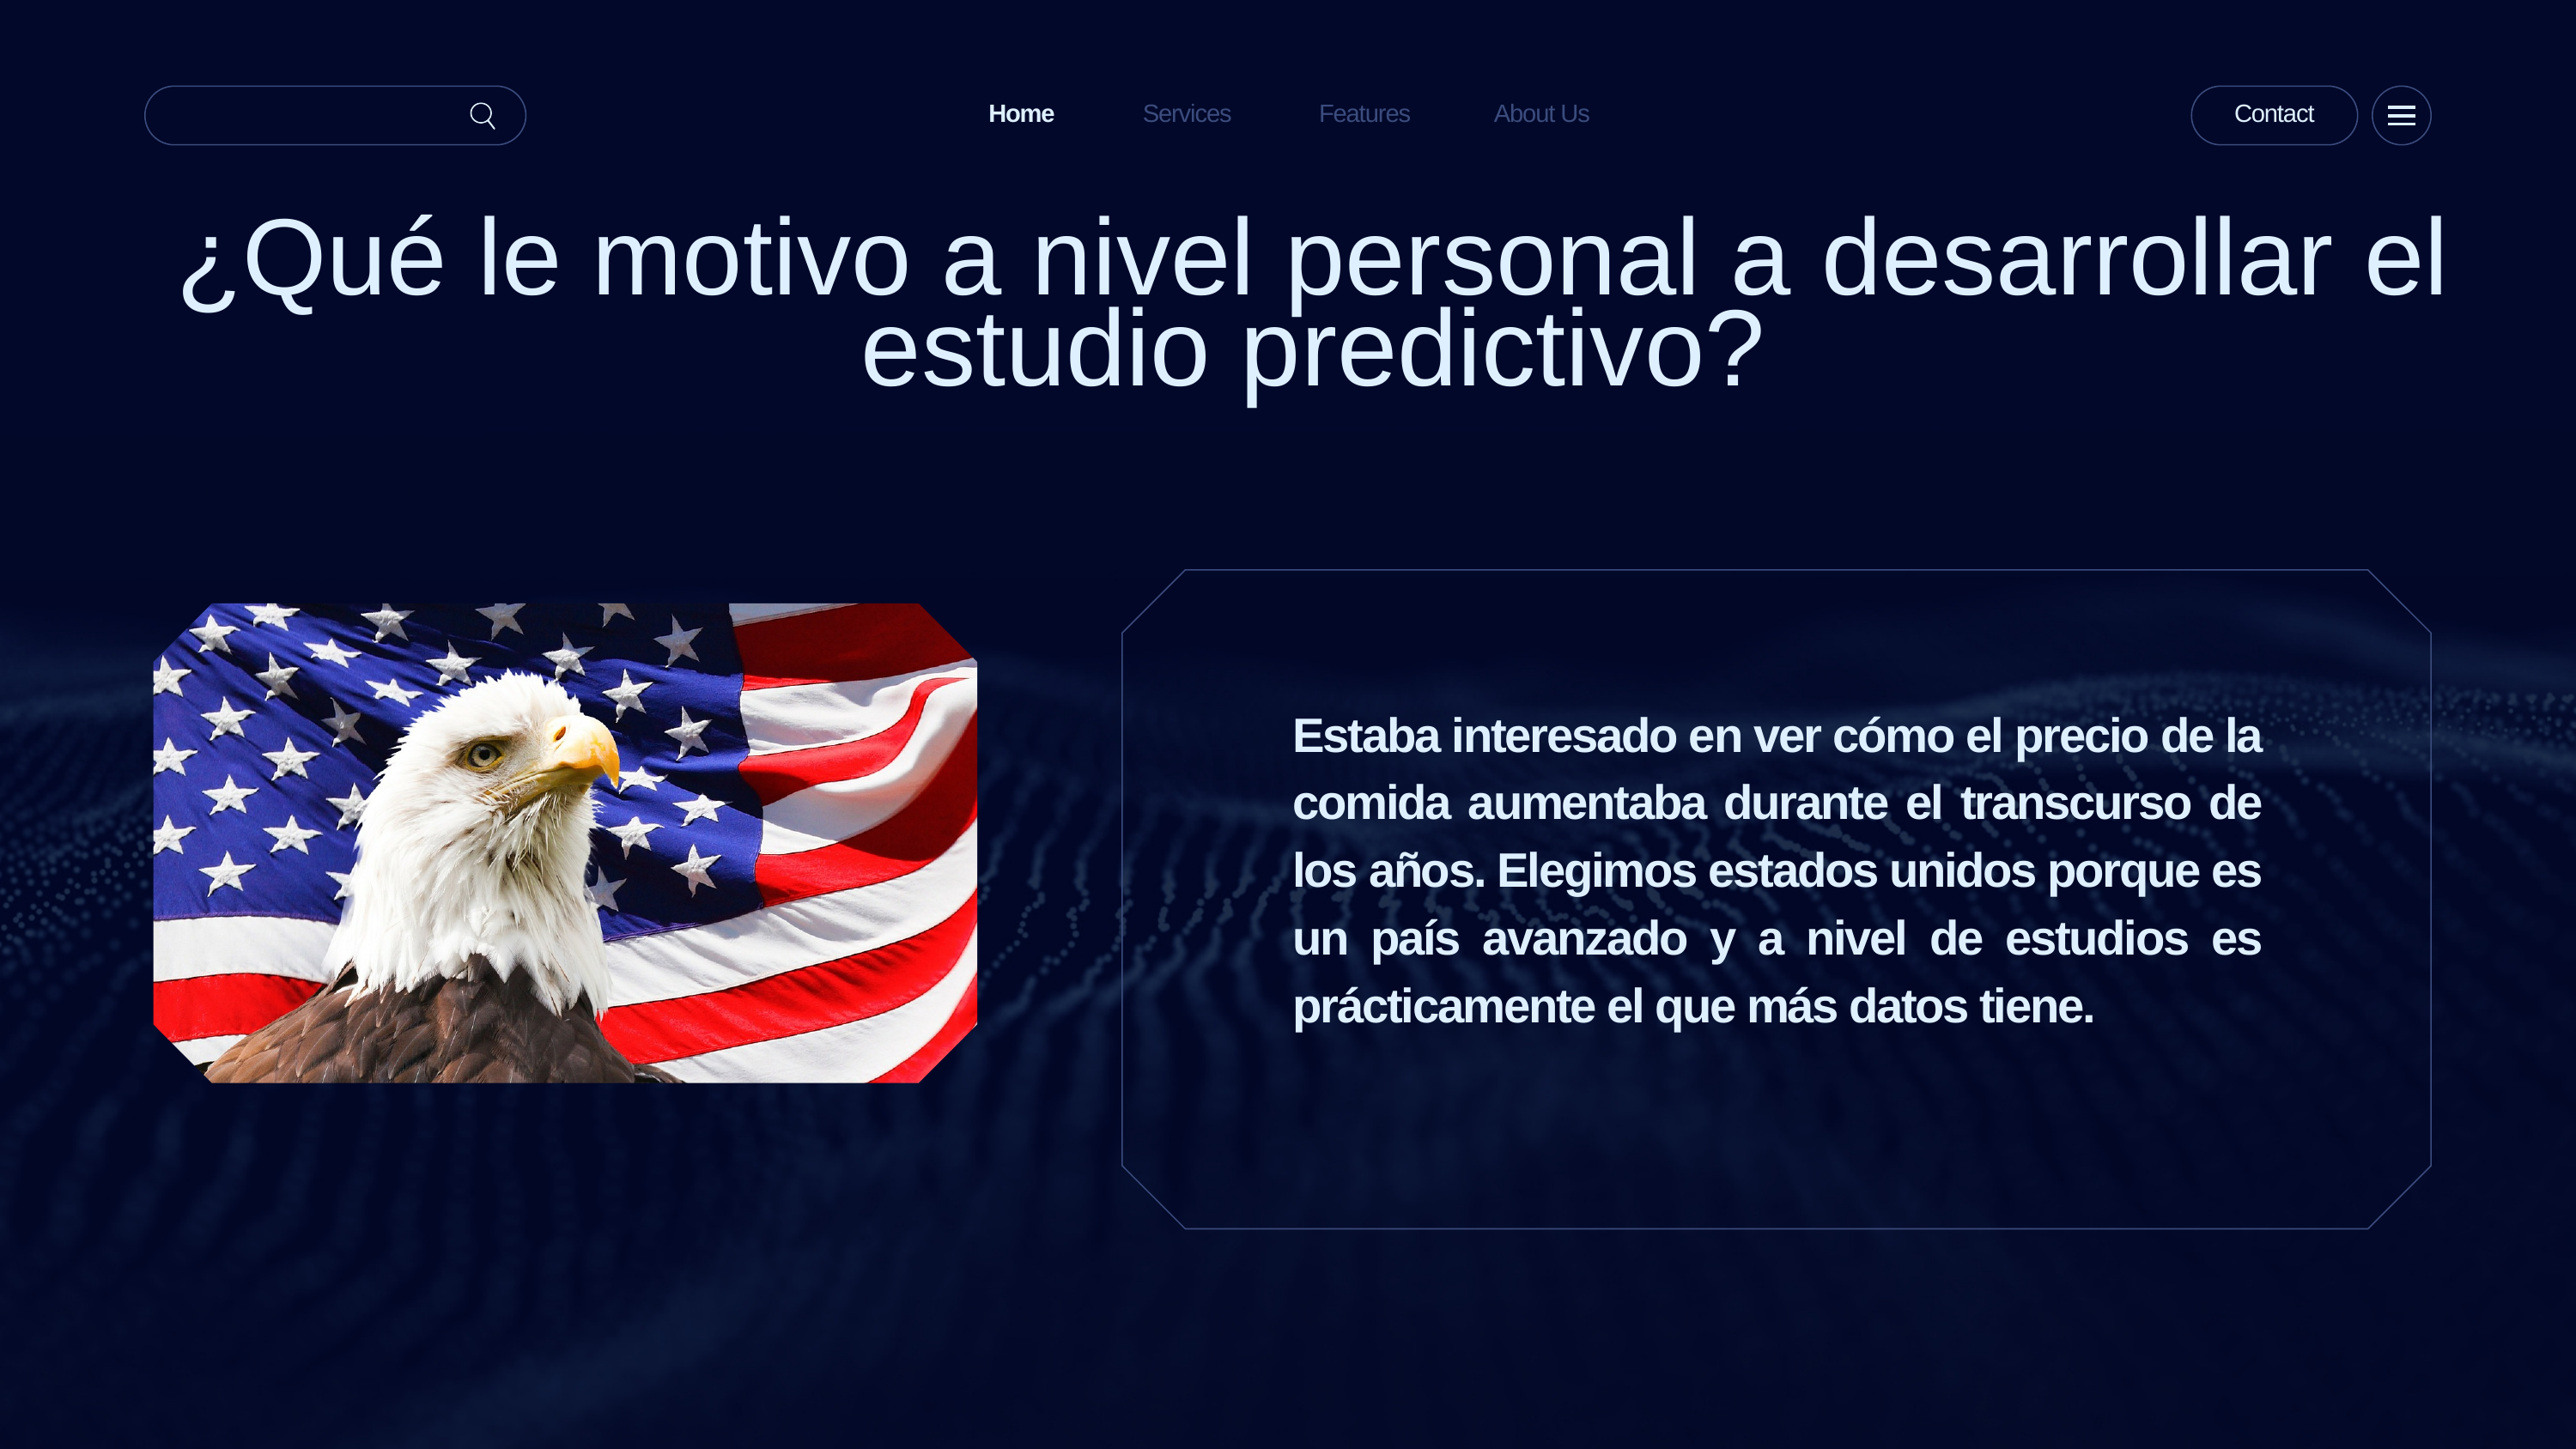

Home
Services
Features
About Us
Contact

¿Qué le motivo a nivel personal a desarrollar el estudio predictivo?

Estaba interesado en ver cómo el precio de la comida aumentaba durante el transcurso de los años. Elegimos estados unidos porque es un país avanzado y a nivel de estudios es prácticamente el que más datos tiene.